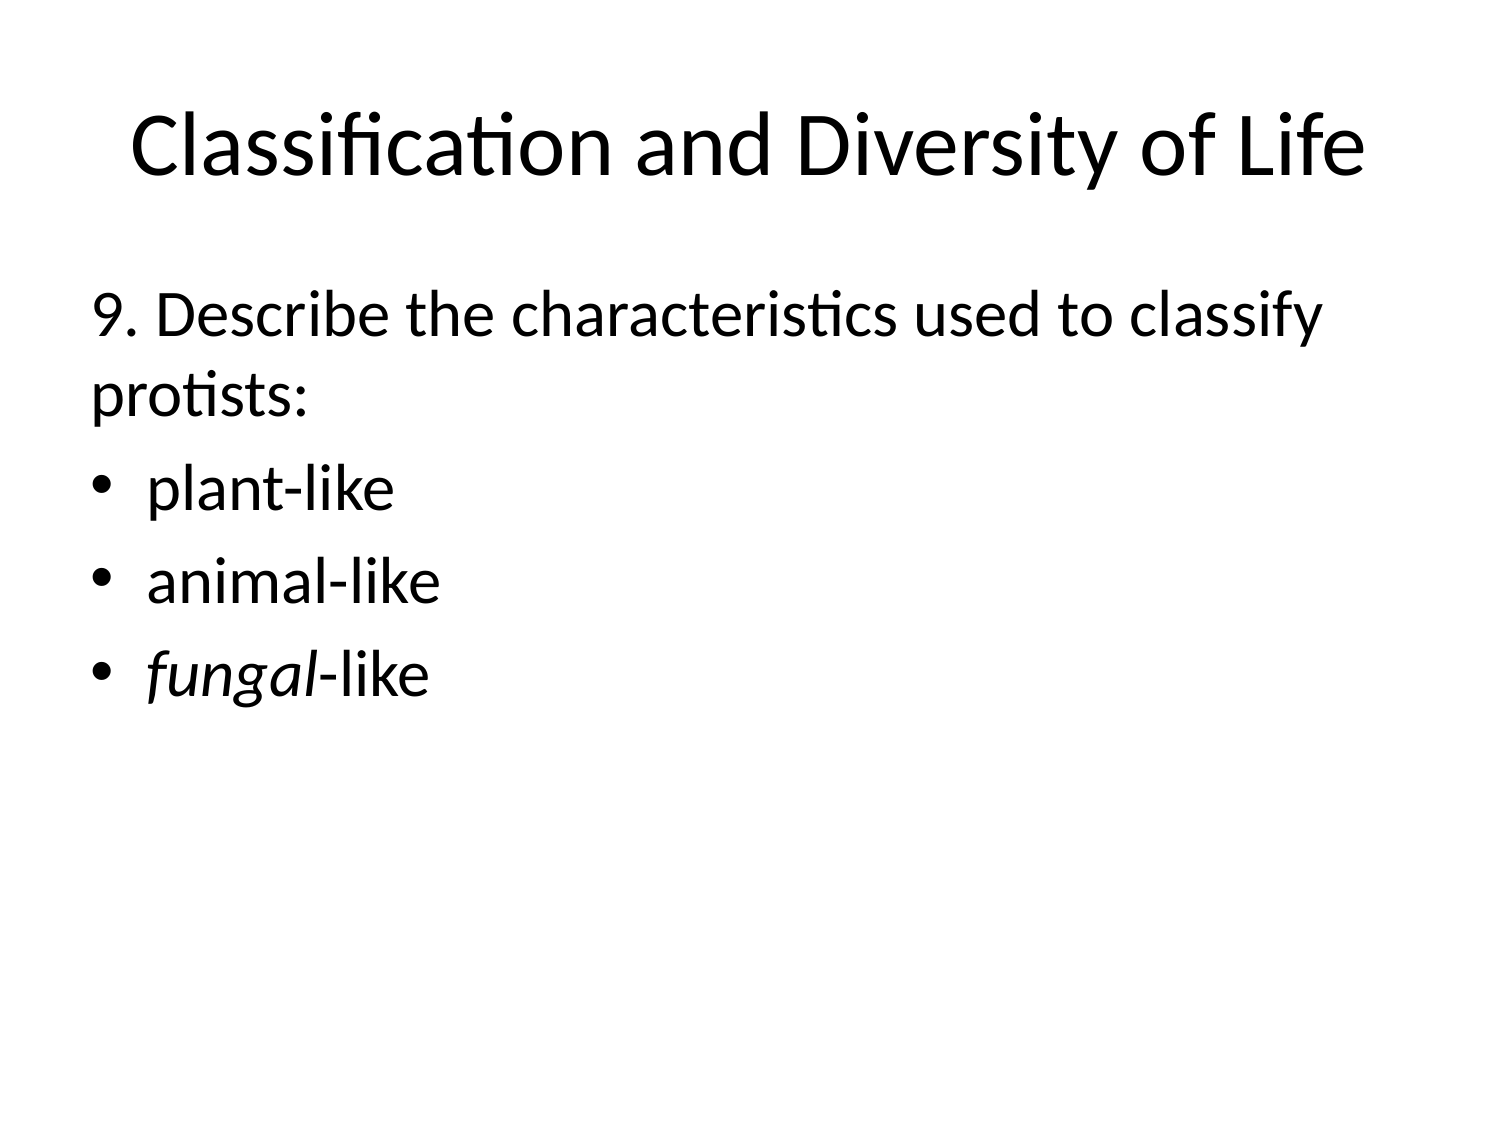

# Classification and Diversity of Life
9. Describe the characteristics used to classify protists:
plant-like
animal-like
fungal-like